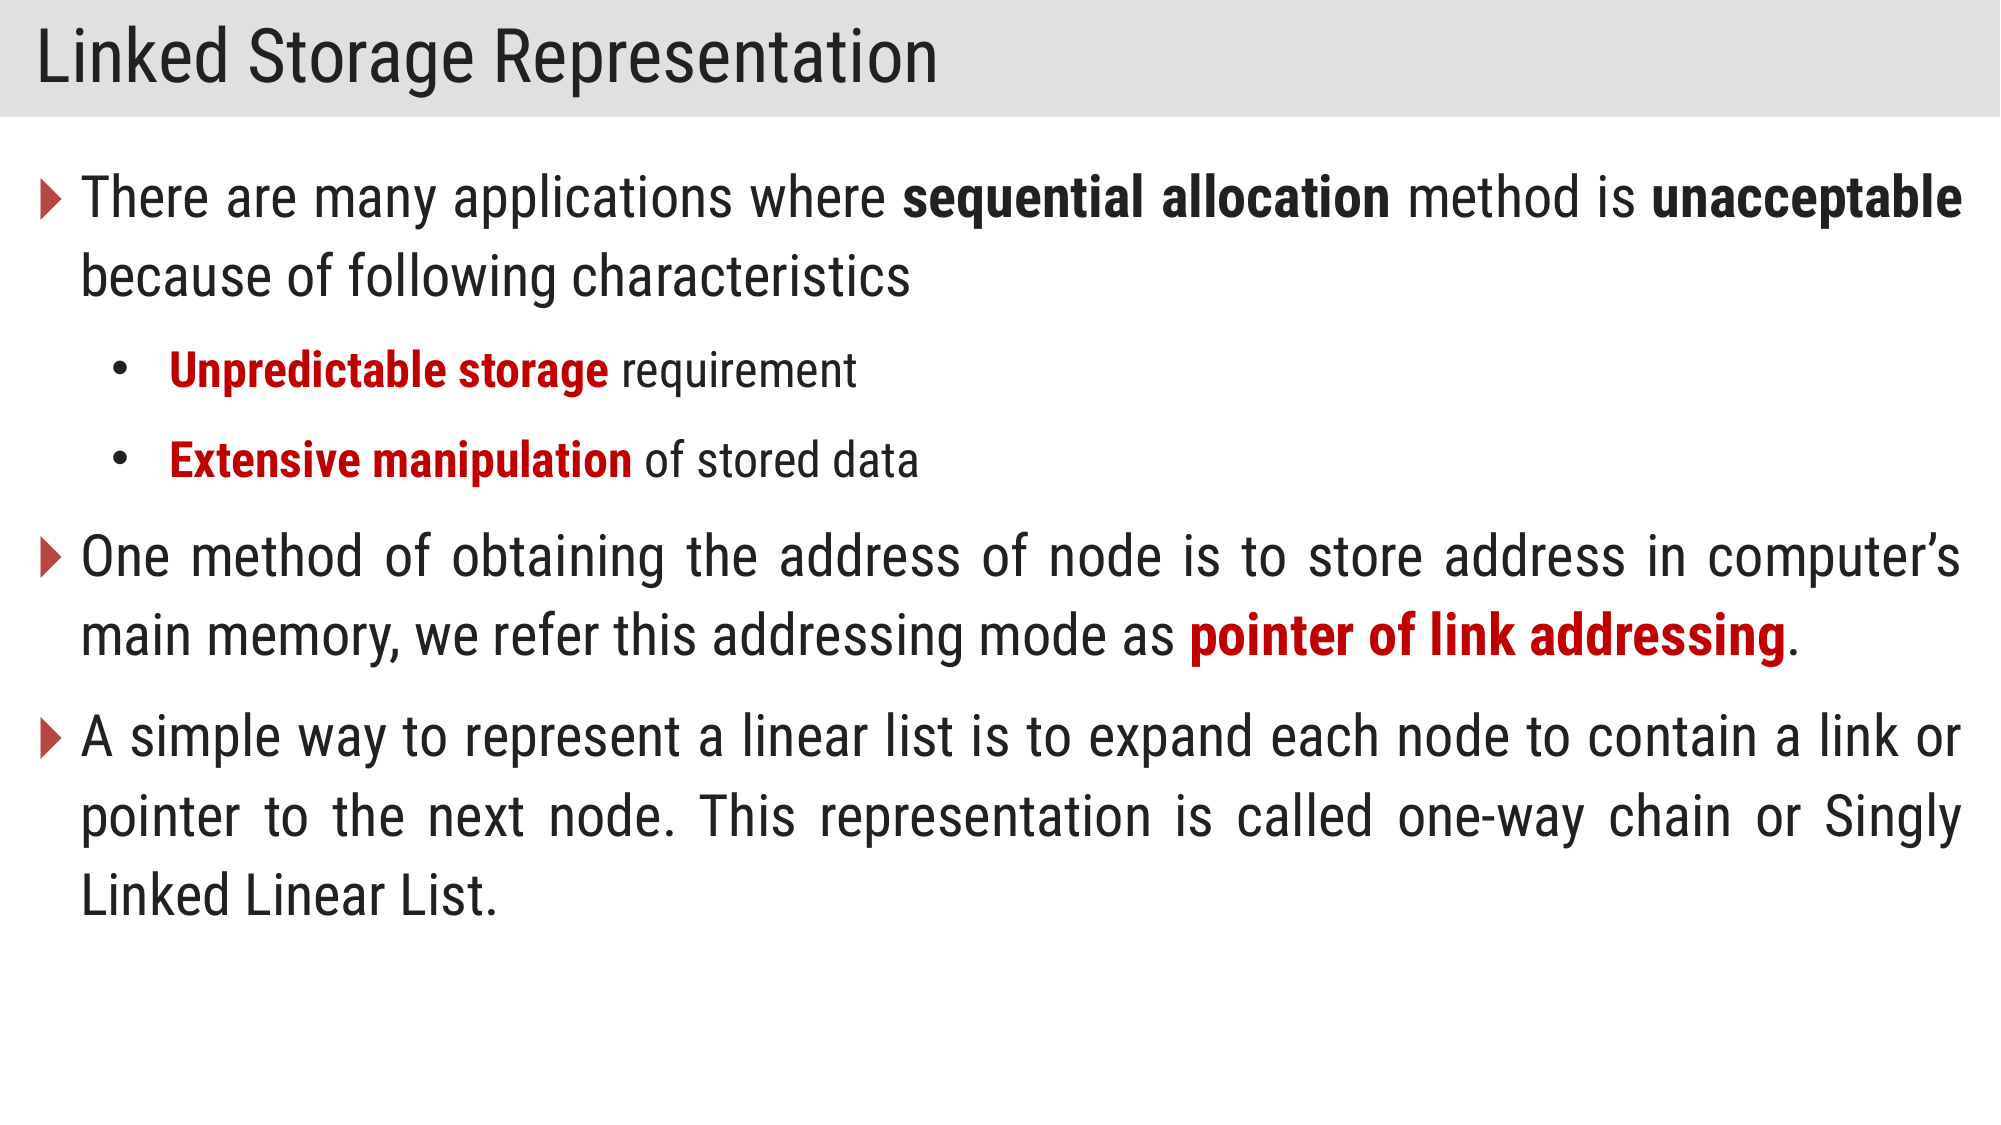

Linked Storage Representation
There are many applications where sequential allocation method is unacceptable because of following characteristics
Unpredictable storage requirement
Extensive manipulation of stored data
One method of obtaining the address of node is to store address in computer’s main memory, we refer this addressing mode as pointer of link addressing.
A simple way to represent a linear list is to expand each node to contain a link or pointer to the next node. This representation is called one-way chain or Singly Linked Linear List.